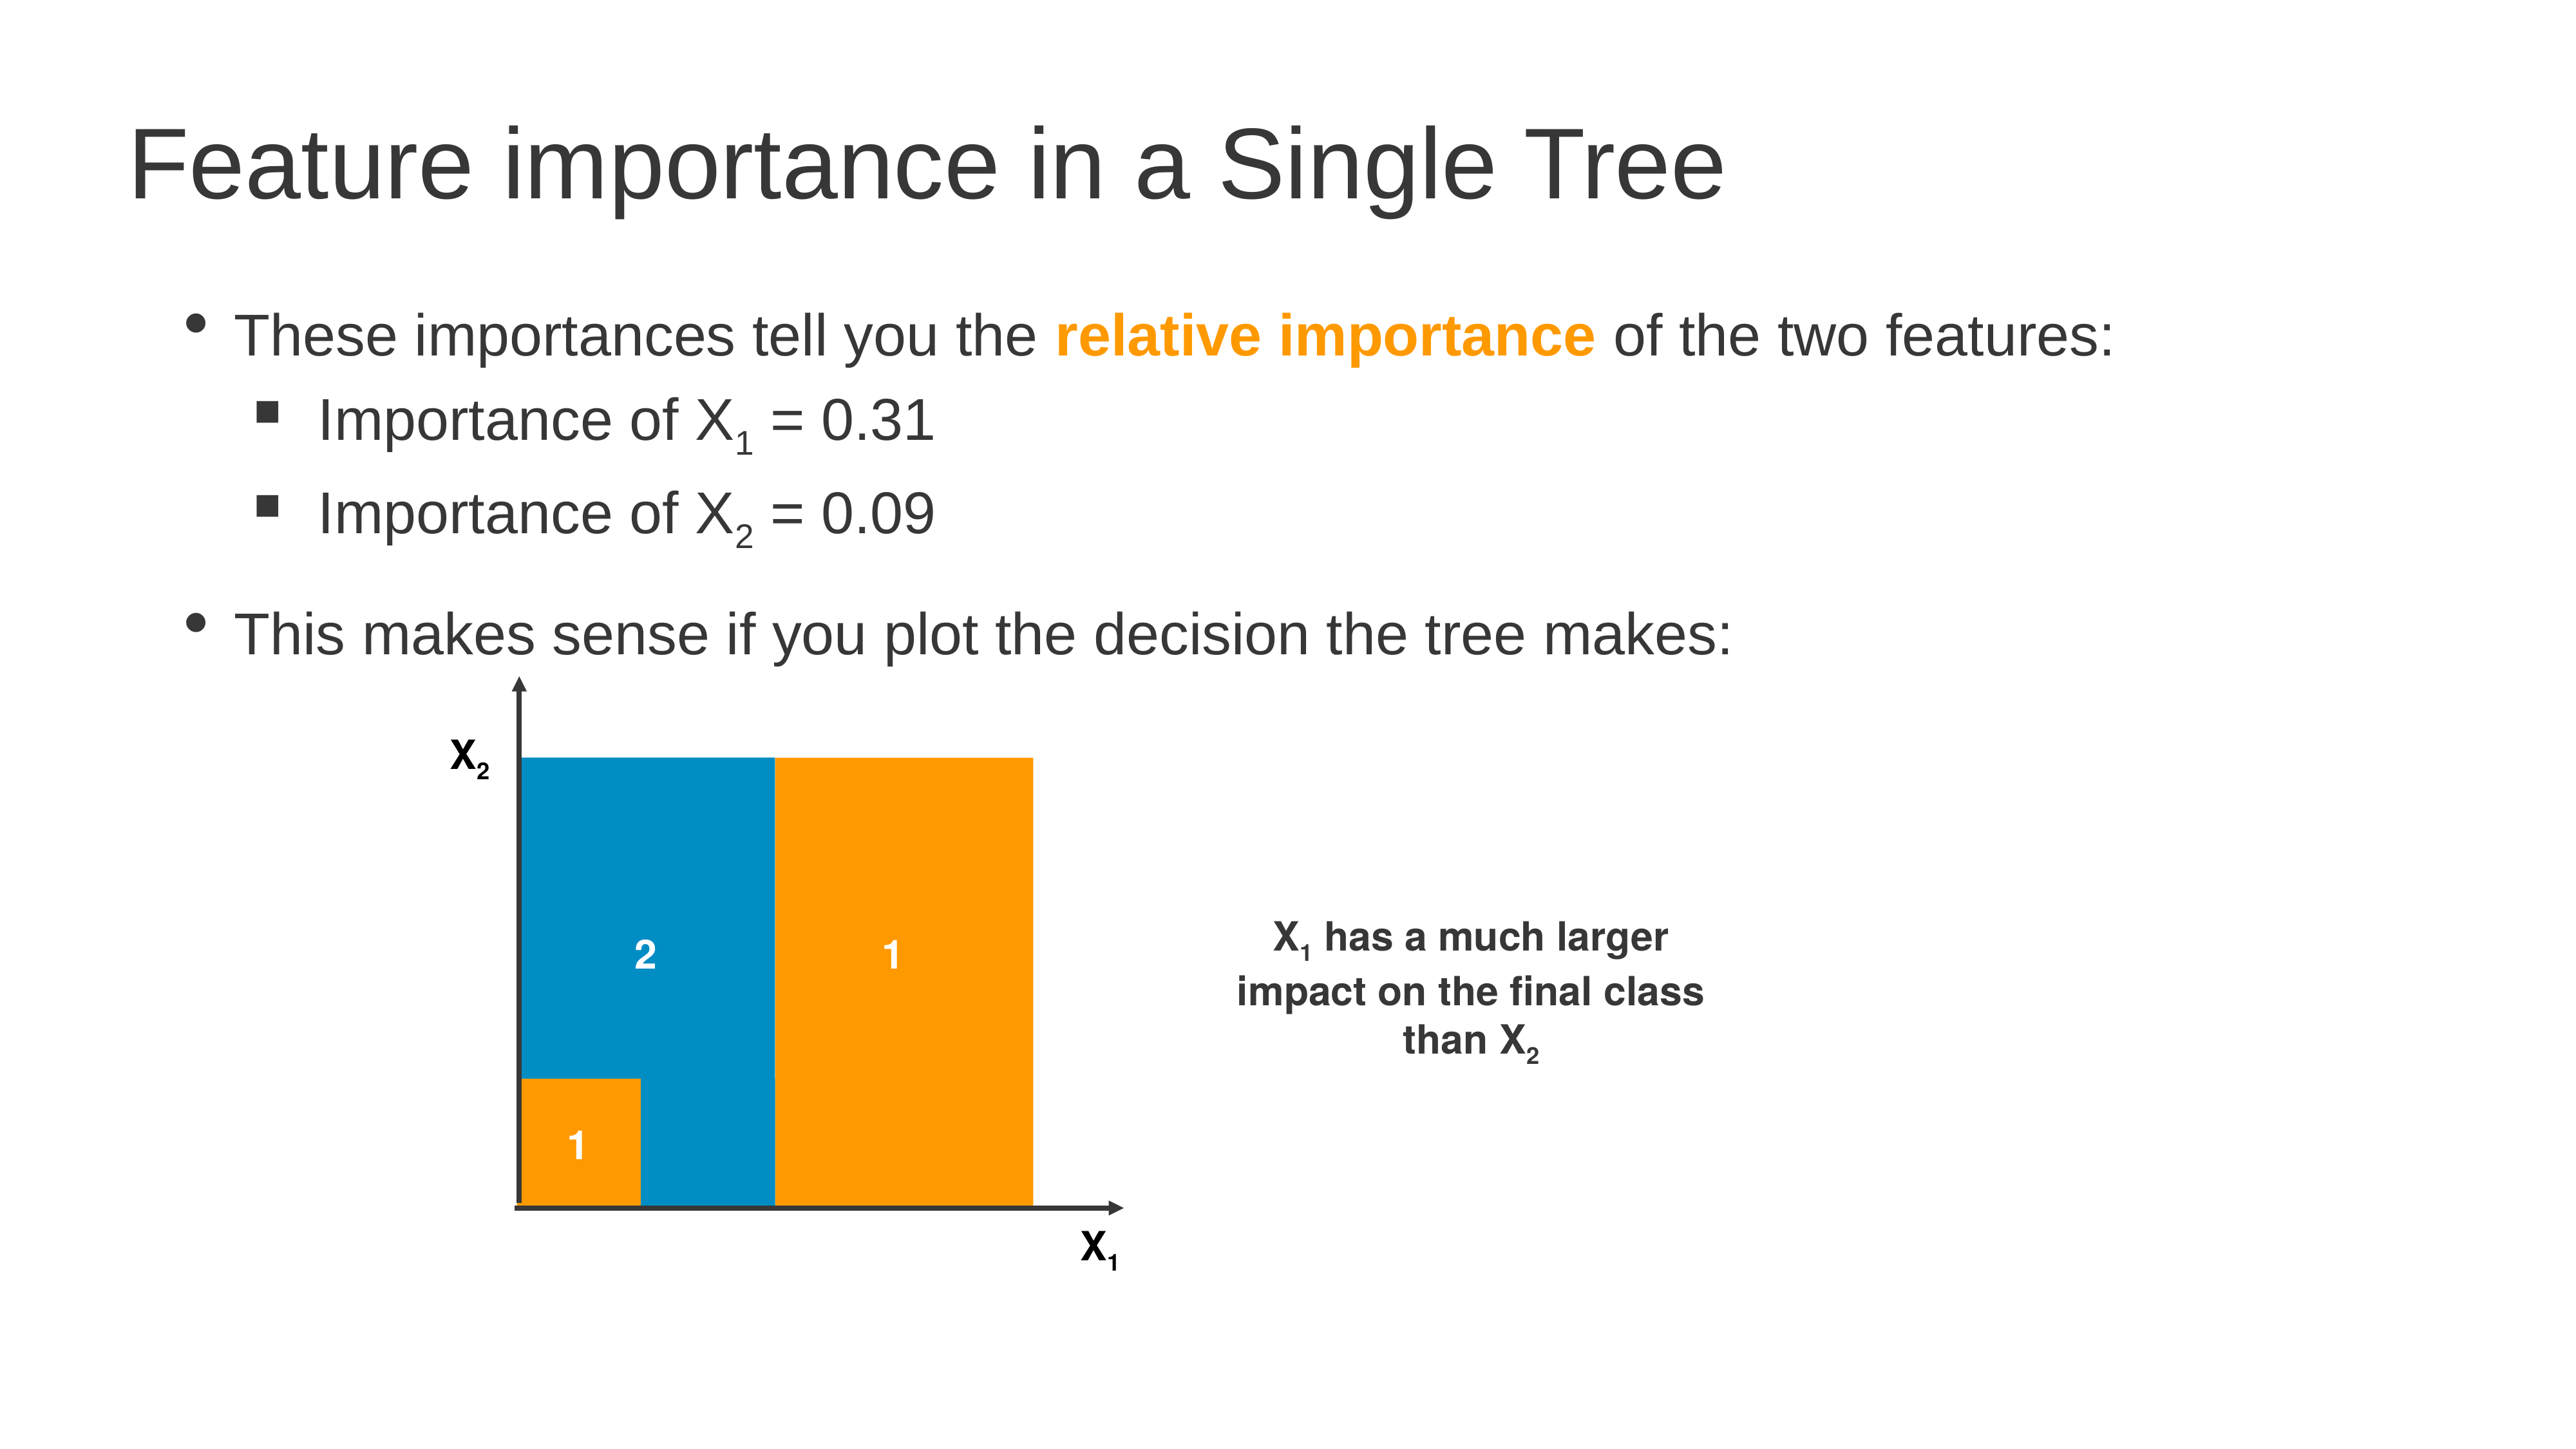

# Feature importance in a Single Tree
These importances tell you the relative importance of the two features:
Importance of X1 = 0.31
Importance of X2 = 0.09
This makes sense if you plot the decision the tree makes:

X2

X1 has a much larger impact on the final class than X2
2
1
1
X1